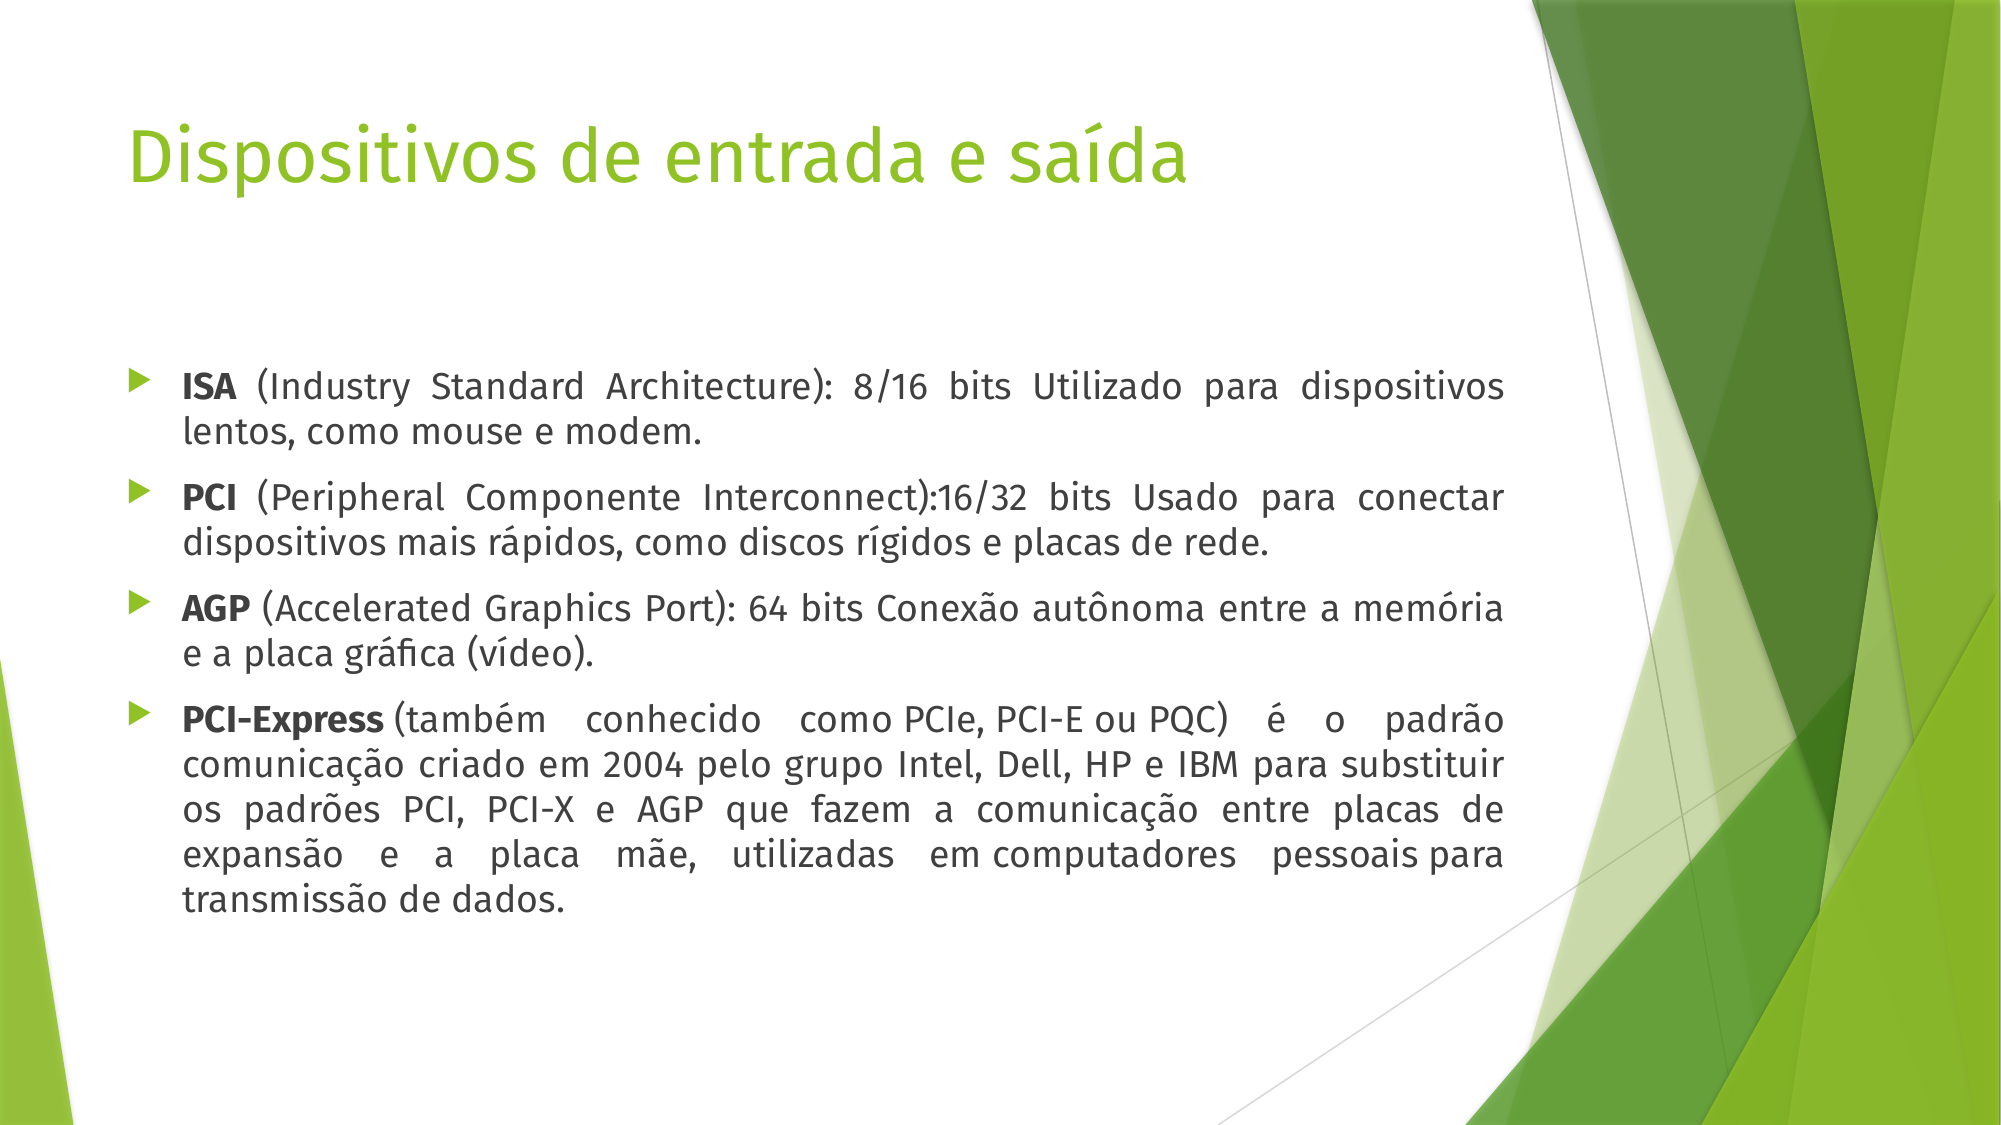

# Dispositivos de entrada e saída
ISA (Industry Standard Architecture): 8/16 bits Utilizado para dispositivos lentos, como mouse e modem.
PCI (Peripheral Componente Interconnect):16/32 bits Usado para conectar dispositivos mais rápidos, como discos rígidos e placas de rede.
AGP (Accelerated Graphics Port): 64 bits Conexão autônoma entre a memória e a placa gráfica (vídeo).
PCI-Express (também conhecido como PCIe, PCI-E ou PQC) é o padrão comunicação criado em 2004 pelo grupo Intel, Dell, HP e IBM para substituir os padrões PCI, PCI-X e AGP que fazem a comunicação entre placas de expansão e a placa mãe, utilizadas em computadores pessoais para transmissão de dados.